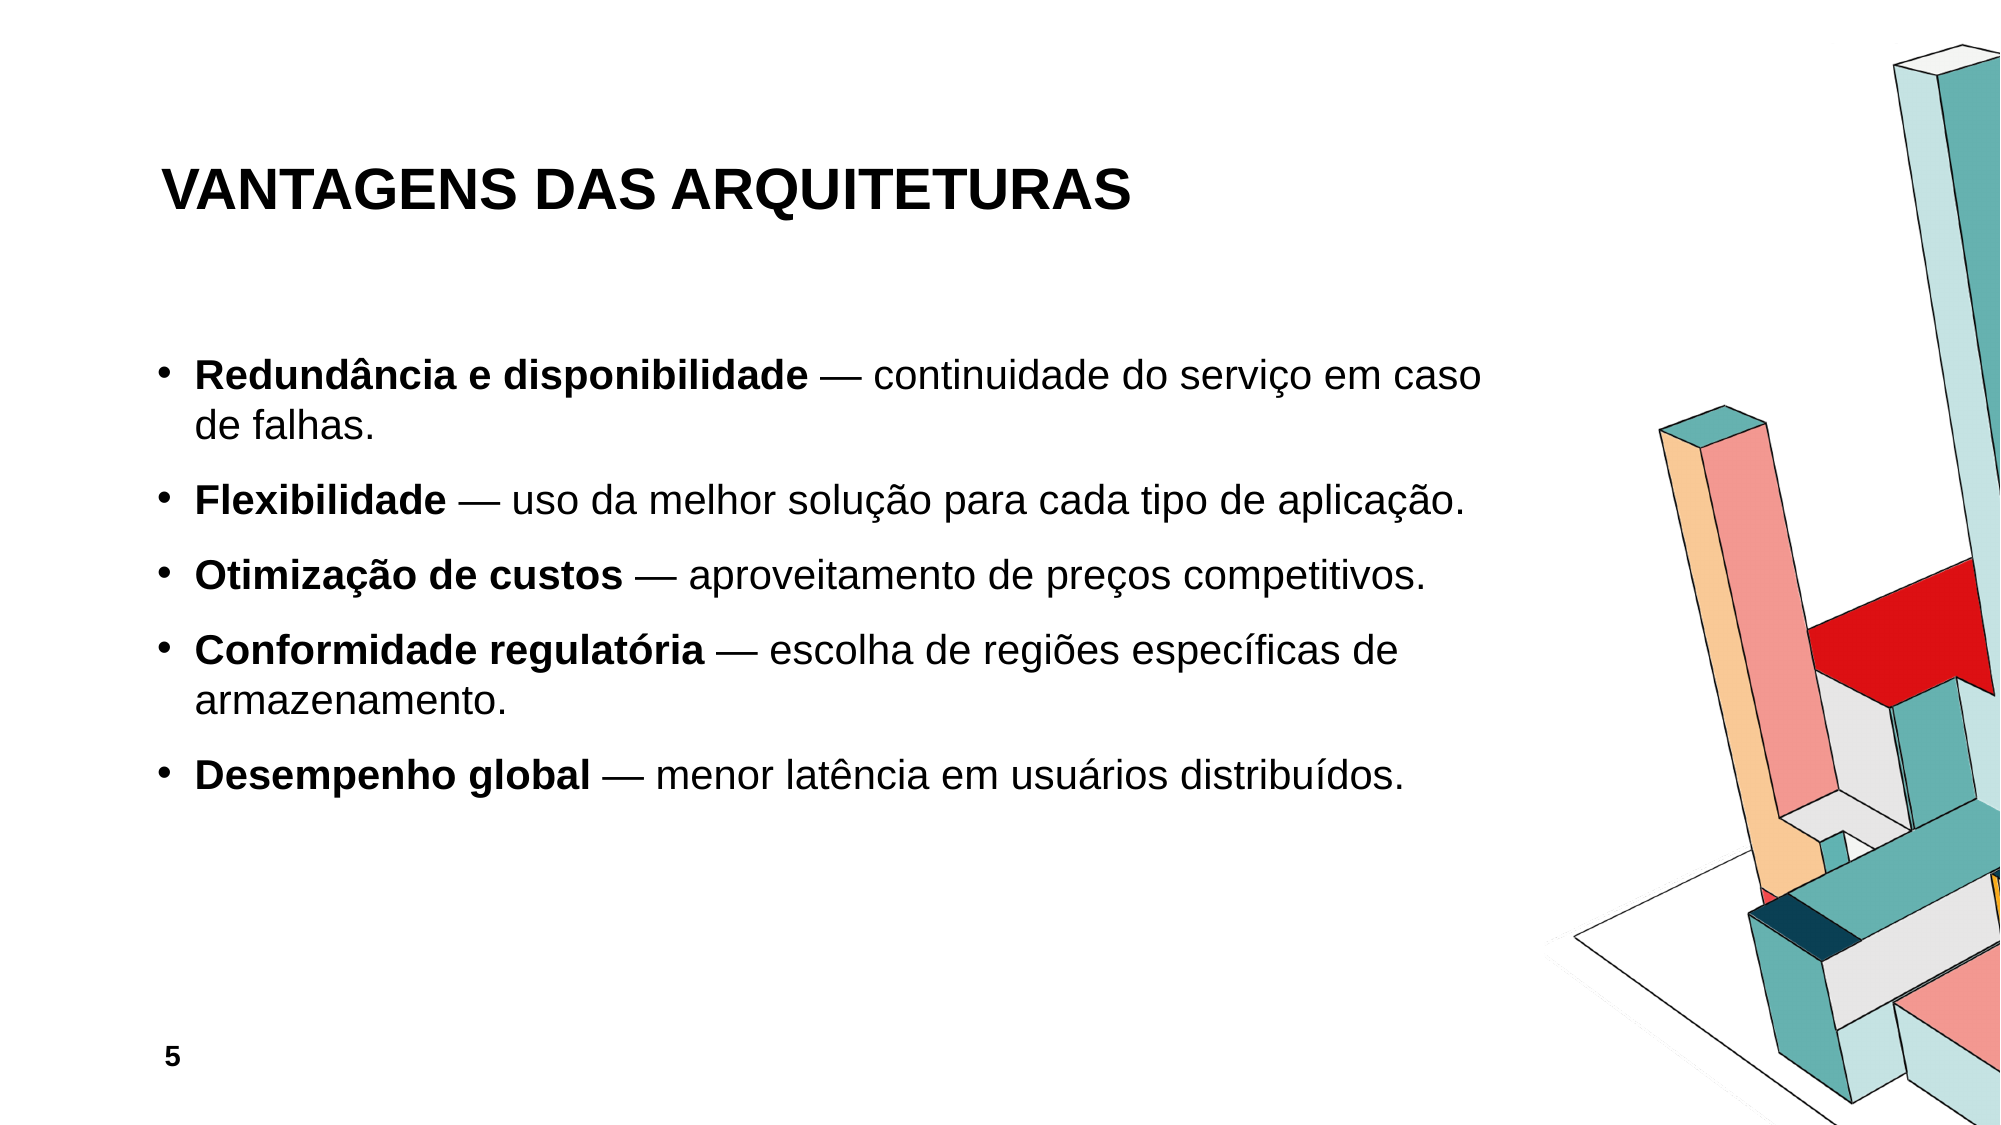

# Vantagens das Arquiteturas
Redundância e disponibilidade — continuidade do serviço em caso de falhas.
Flexibilidade — uso da melhor solução para cada tipo de aplicação.
Otimização de custos — aproveitamento de preços competitivos.
Conformidade regulatória — escolha de regiões específicas de armazenamento.
Desempenho global — menor latência em usuários distribuídos.

5